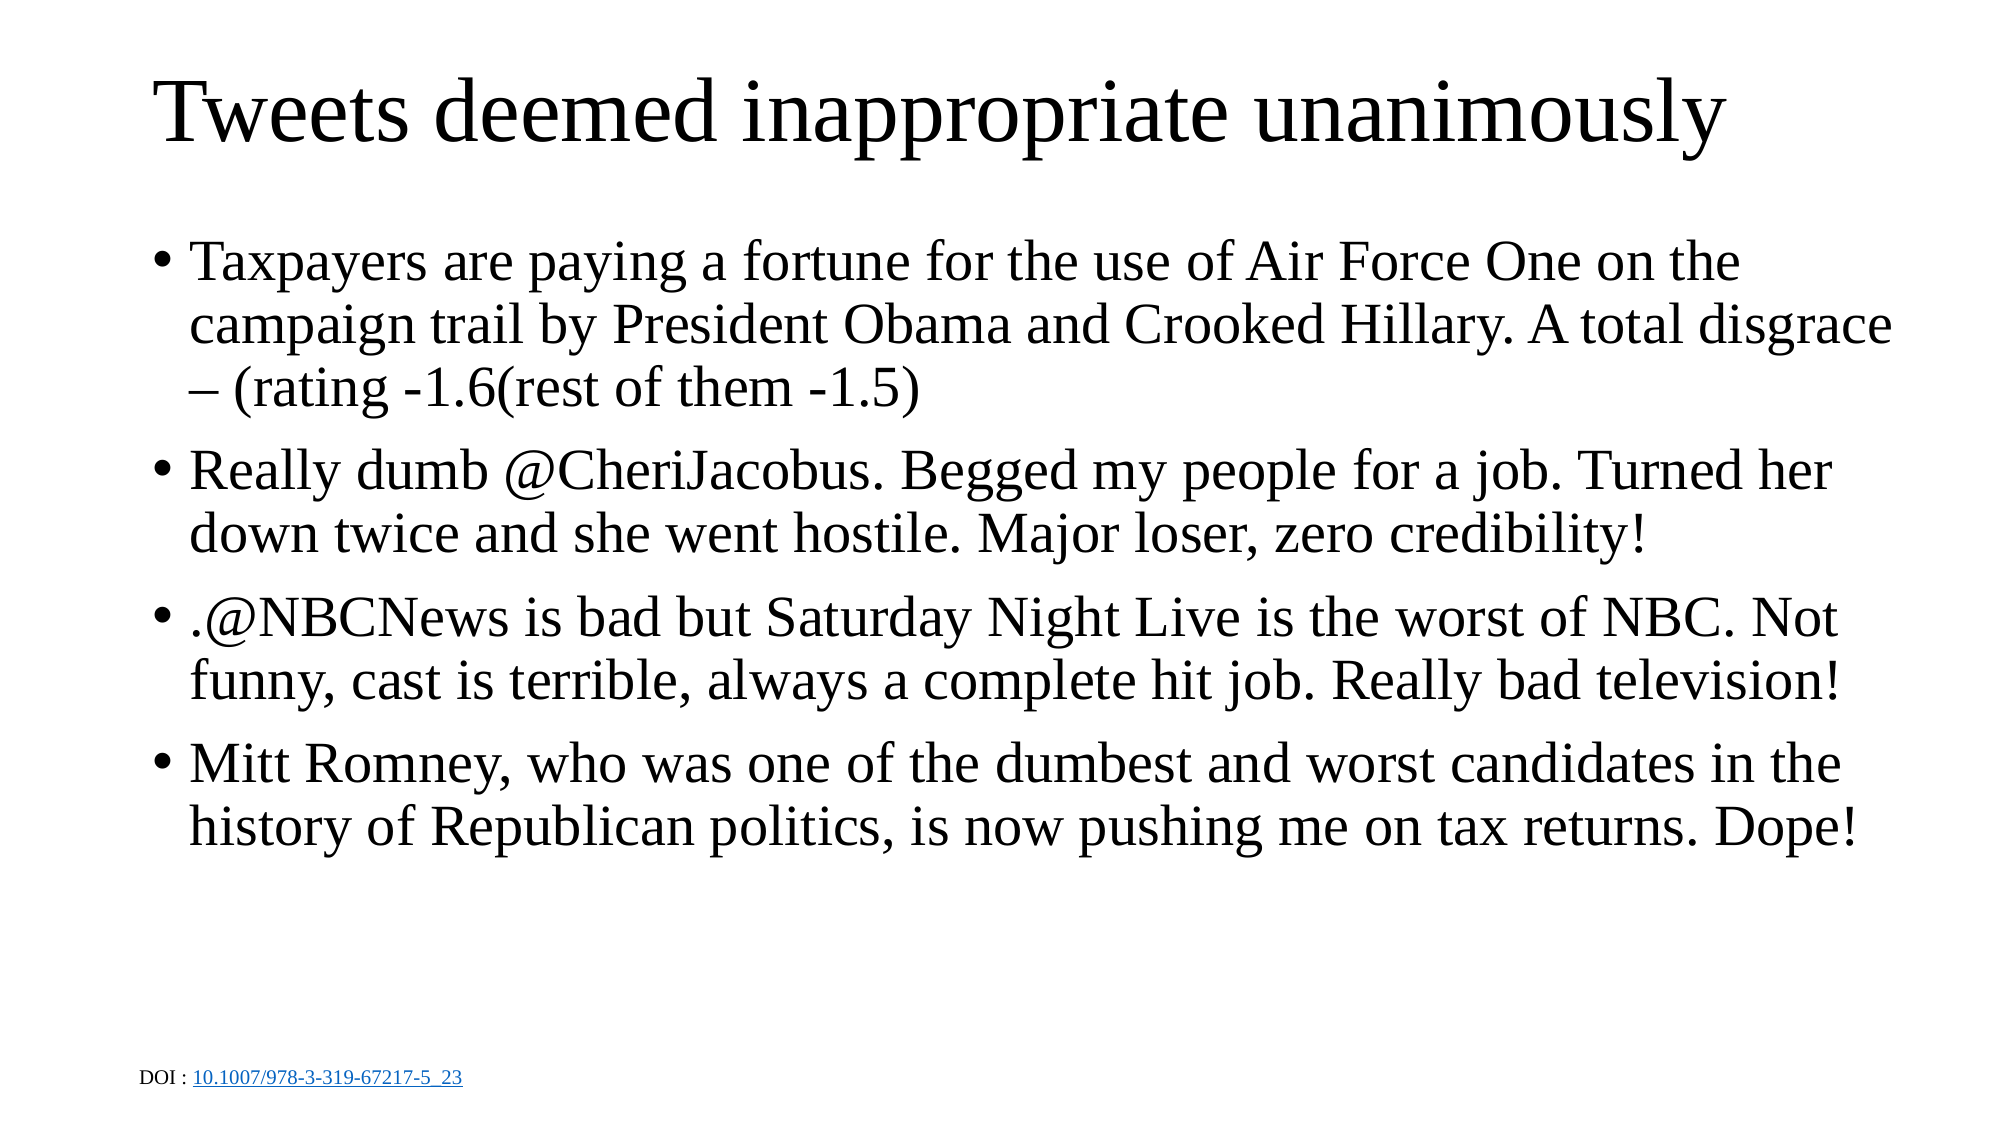

# Tweets deemed inappropriate unanimously
Taxpayers are paying a fortune for the use of Air Force One on the campaign trail by President Obama and Crooked Hillary. A total disgrace – (rating -1.6(rest of them -1.5)
Really dumb @CheriJacobus. Begged my people for a job. Turned her down twice and she went hostile. Major loser, zero credibility!
.@NBCNews is bad but Saturday Night Live is the worst of NBC. Not funny, cast is terrible, always a complete hit job. Really bad television!
Mitt Romney, who was one of the dumbest and worst candidates in the history of Republican politics, is now pushing me on tax returns. Dope!
DOI : 10.1007/978-3-319-67217-5_23